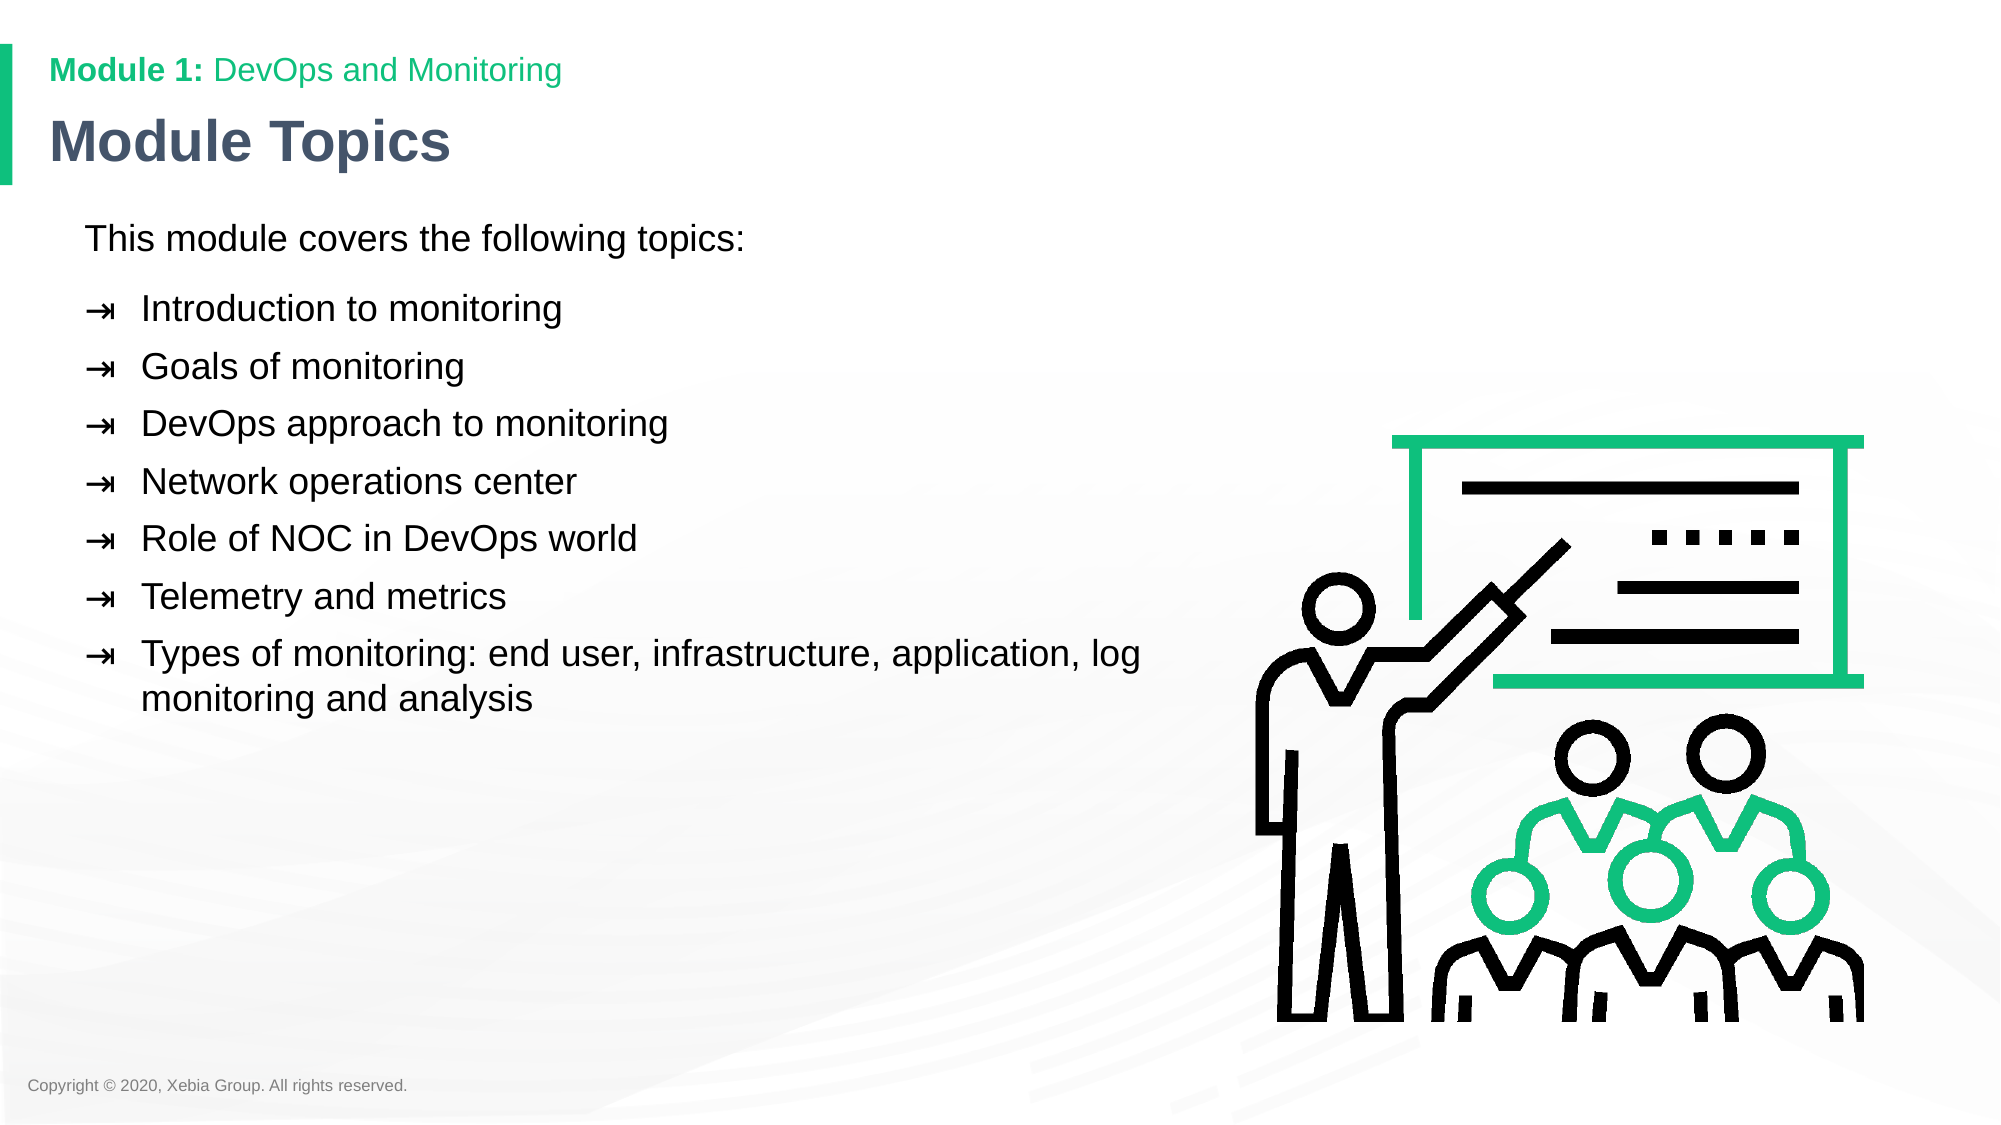

# Module Topics
This module covers the following topics:
Introduction to monitoring
Goals of monitoring
DevOps approach to monitoring
Network operations center
Role of NOC in DevOps world
Telemetry and metrics
Types of monitoring: end user, infrastructure, application, log monitoring and analysis